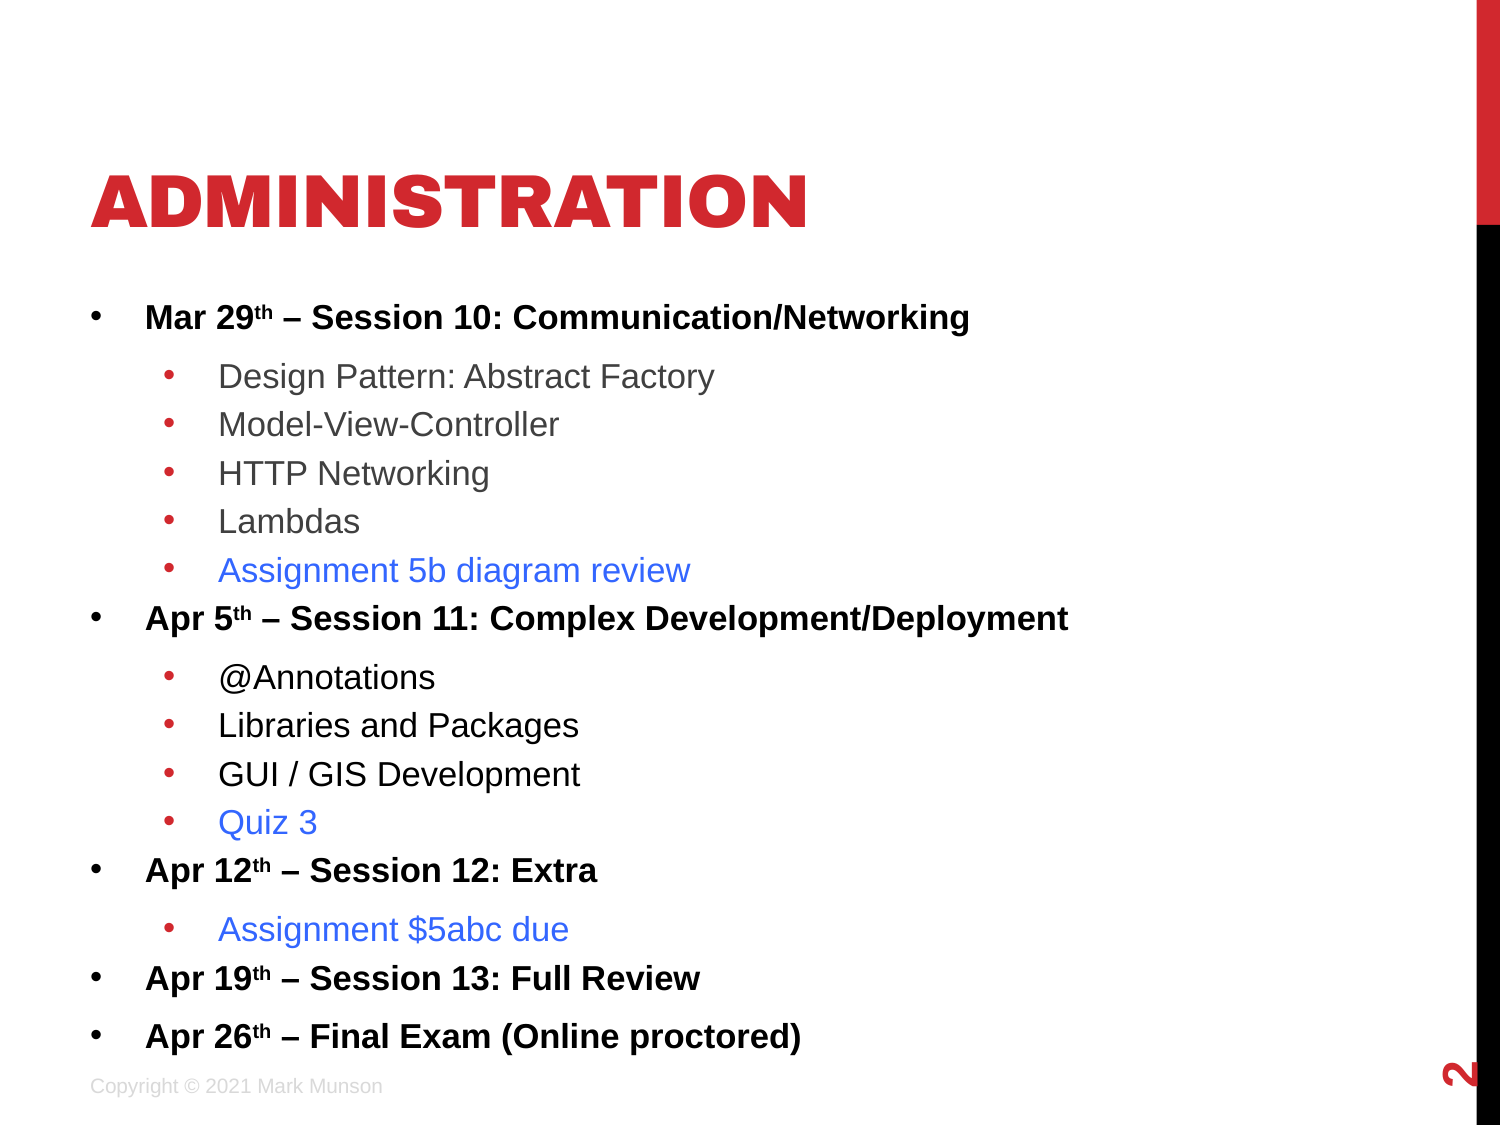

# Administration
Mar 29th – Session 10: Communication/Networking
Design Pattern: Abstract Factory
Model-View-Controller
HTTP Networking
Lambdas
Assignment 5b diagram review
Apr 5th – Session 11: Complex Development/Deployment
@Annotations
Libraries and Packages
GUI / GIS Development
Quiz 3
Apr 12th – Session 12: Extra
Assignment $5abc due
Apr 19th – Session 13: Full Review
Apr 26th – Final Exam (Online proctored)

2
Copyright © 2021 Mark Munson